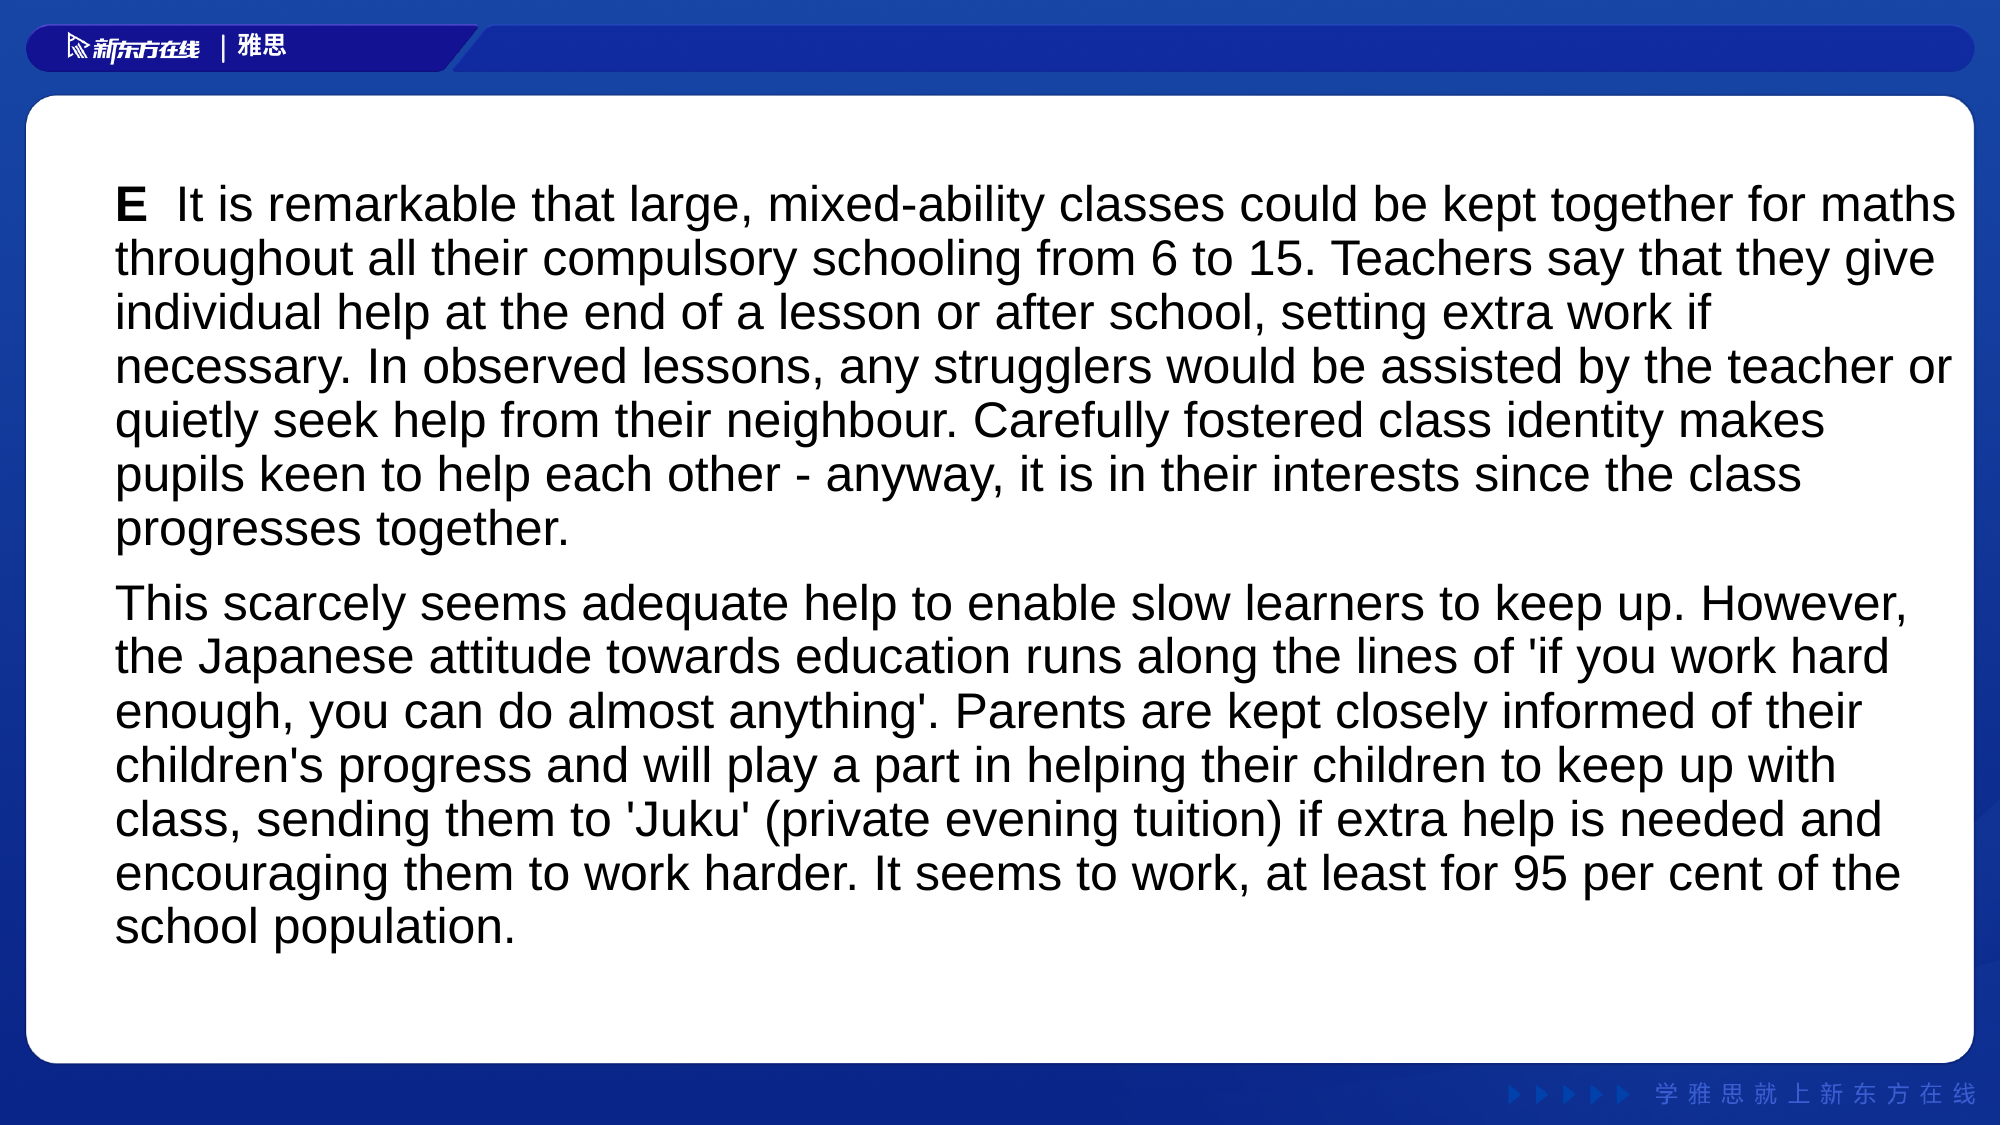

E  It is remarkable that large, mixed-ability classes could be kept together for maths throughout all their compulsory schooling from 6 to 15. Teachers say that they give individual help at the end of a lesson or after school, setting extra work if necessary. In observed lessons, any strugglers would be assisted by the teacher or quietly seek help from their neighbour. Carefully fostered class identity makes pupils keen to help each other - anyway, it is in their interests since the class progresses together.
This scarcely seems adequate help to enable slow learners to keep up. However, the Japanese attitude towards education runs along the lines of 'if you work hard enough, you can do almost anything'. Parents are kept closely informed of their children's progress and will play a part in helping their children to keep up with class, sending them to 'Juku' (private evening tuition) if extra help is needed and encouraging them to work harder. It seems to work, at least for 95 per cent of the school population.